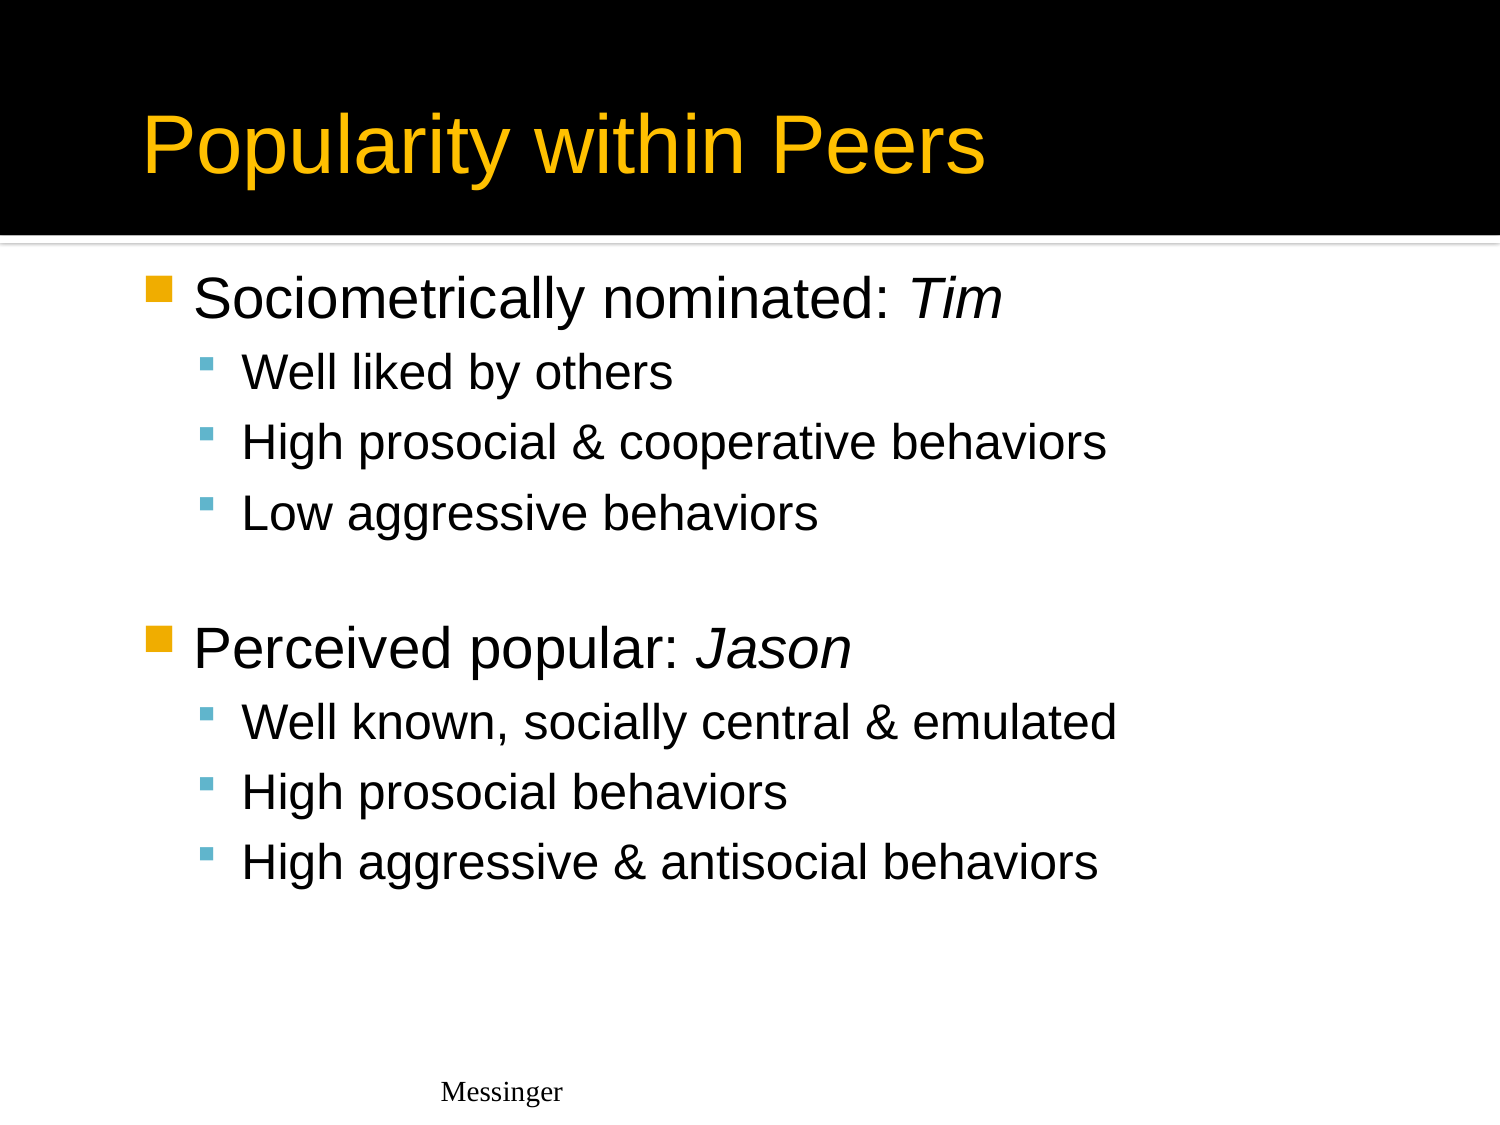

Popularity within Peers

Sociometrically nominated: Tim
Well liked by others
High prosocial & cooperative behaviors
Low aggressive behaviors

Perceived popular: Jason
Well known, socially central & emulated
High prosocial behaviors
High aggressive & antisocial behaviors

Messinger